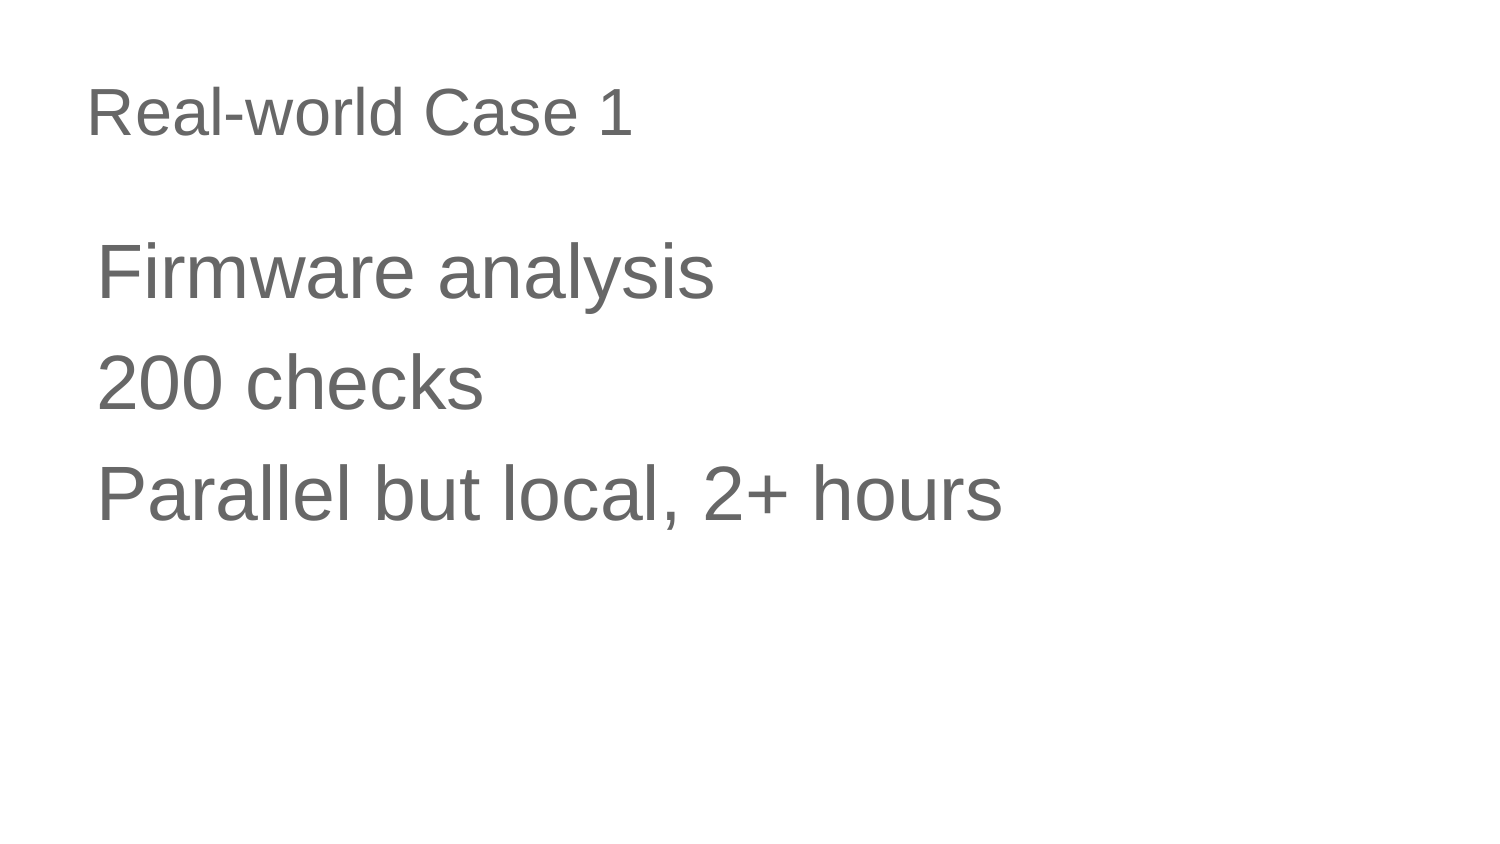

# Real-world Case 1
Firmware analysis
200 checks
Parallel but local, 2+ hours